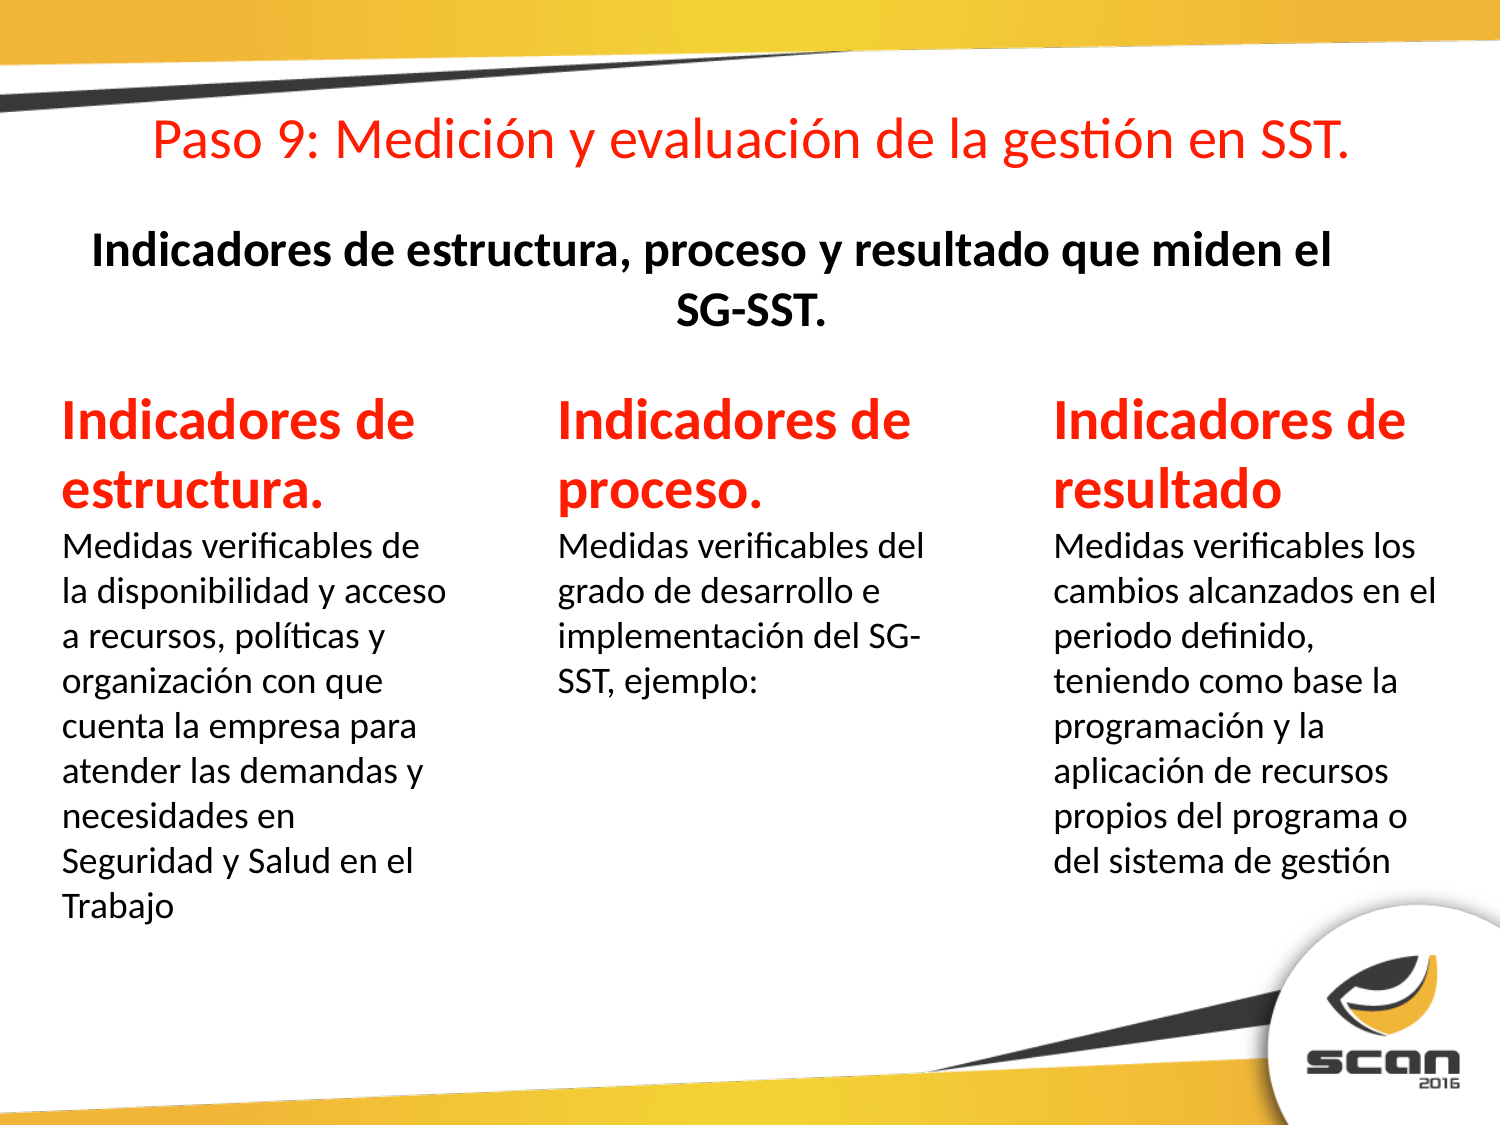

Paso 9: Medición y evaluación de la gestión en SST.
Indicadores de estructura, proceso y resultado que miden el        SG-SST.
Indicadores de resultado
Medidas verificables los cambios alcanzados en el periodo definido, teniendo como base la programación y la aplicación de recursos propios del programa o del sistema de gestión
Indicadores de estructura.
Medidas verificables de la disponibilidad y acceso a recursos, políticas y organización con que cuenta la empresa para atender las demandas y necesidades en Seguridad y Salud en el Trabajo
Indicadores de proceso.
Medidas verificables del grado de desarrollo e implementación del SG-SST, ejemplo: